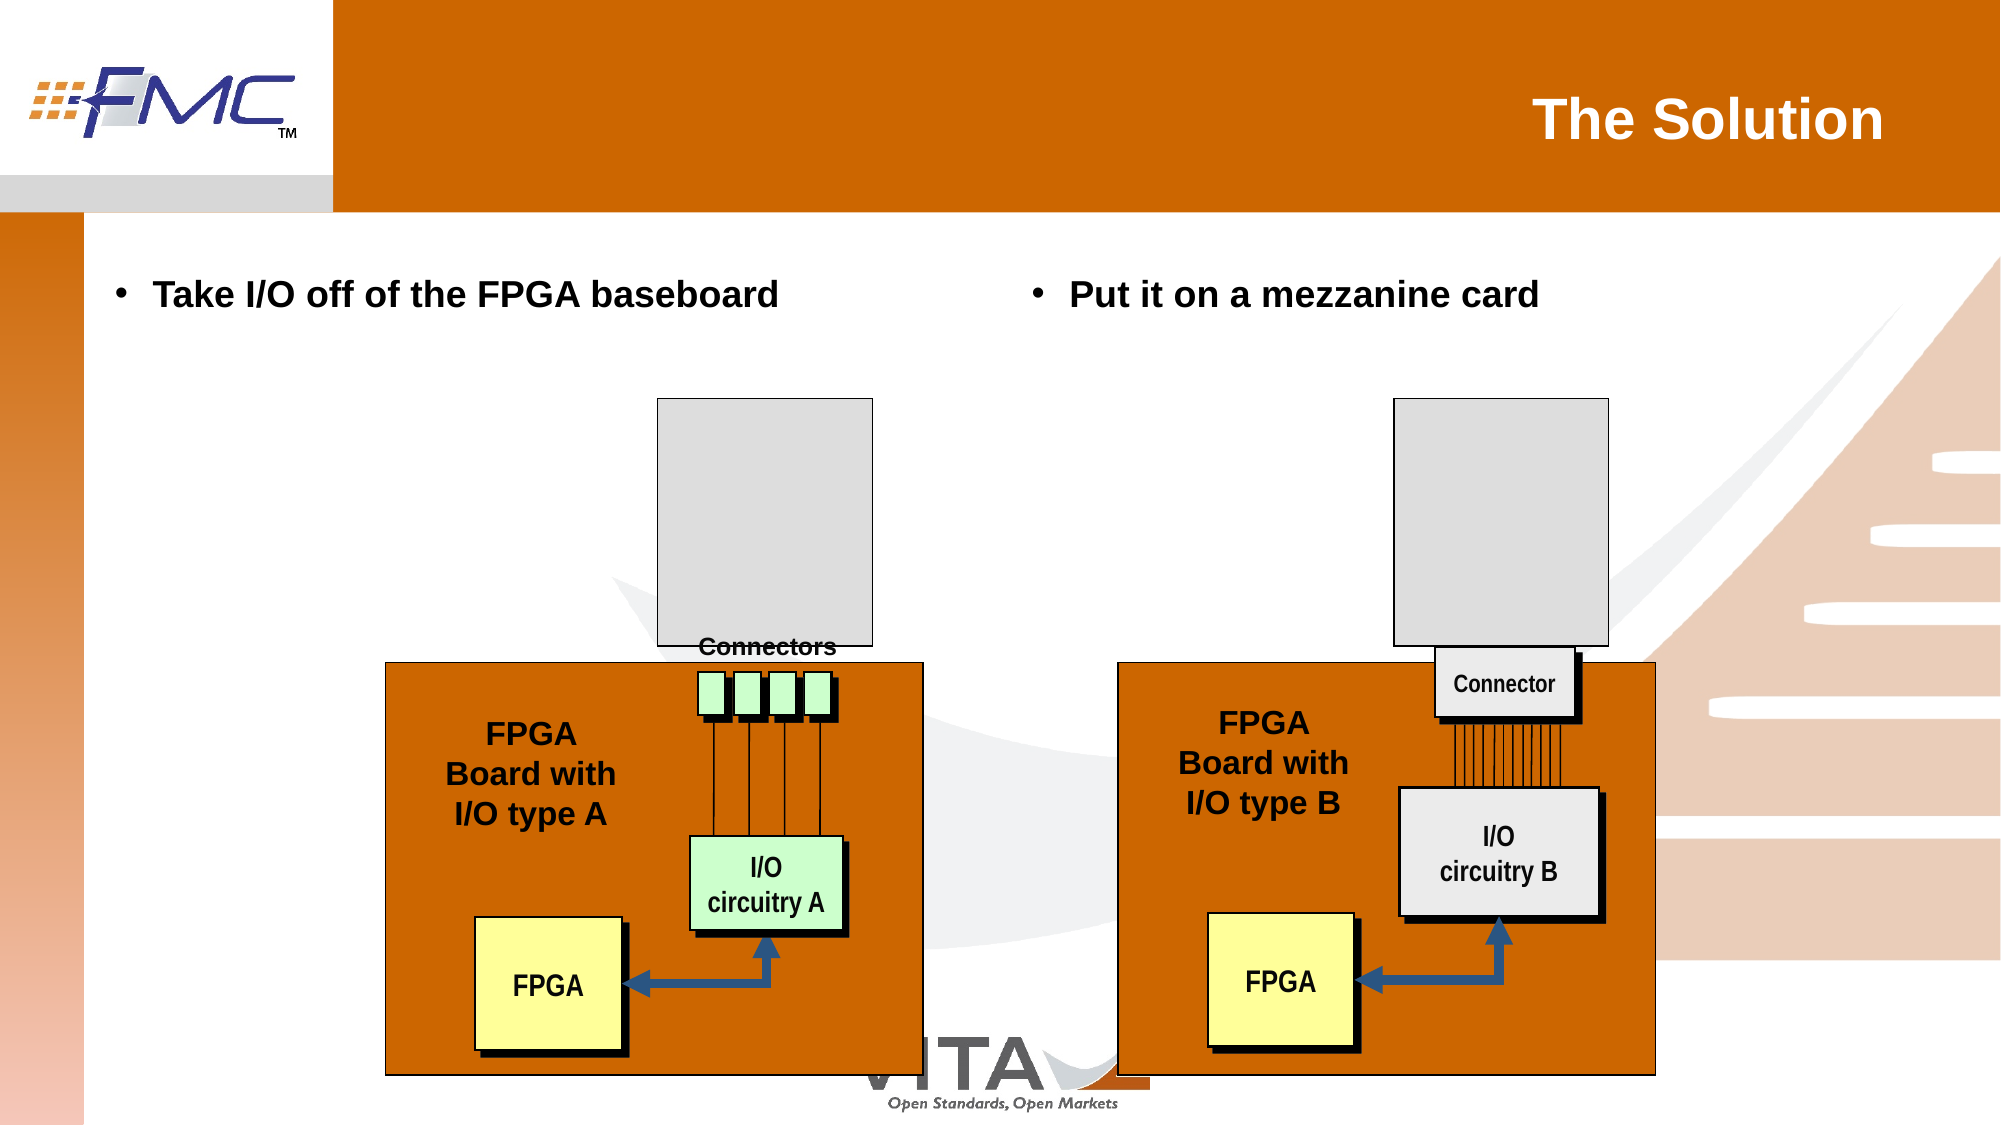

# The Solution
Take I/O off of the FPGA baseboard
Put it on a mezzanine card

Connectors

I/O
circuitry A
Connector
I/O
circuitry B

FPGA Board with I/O type B
FPGA Board with I/O type A
FPGA
FPGA